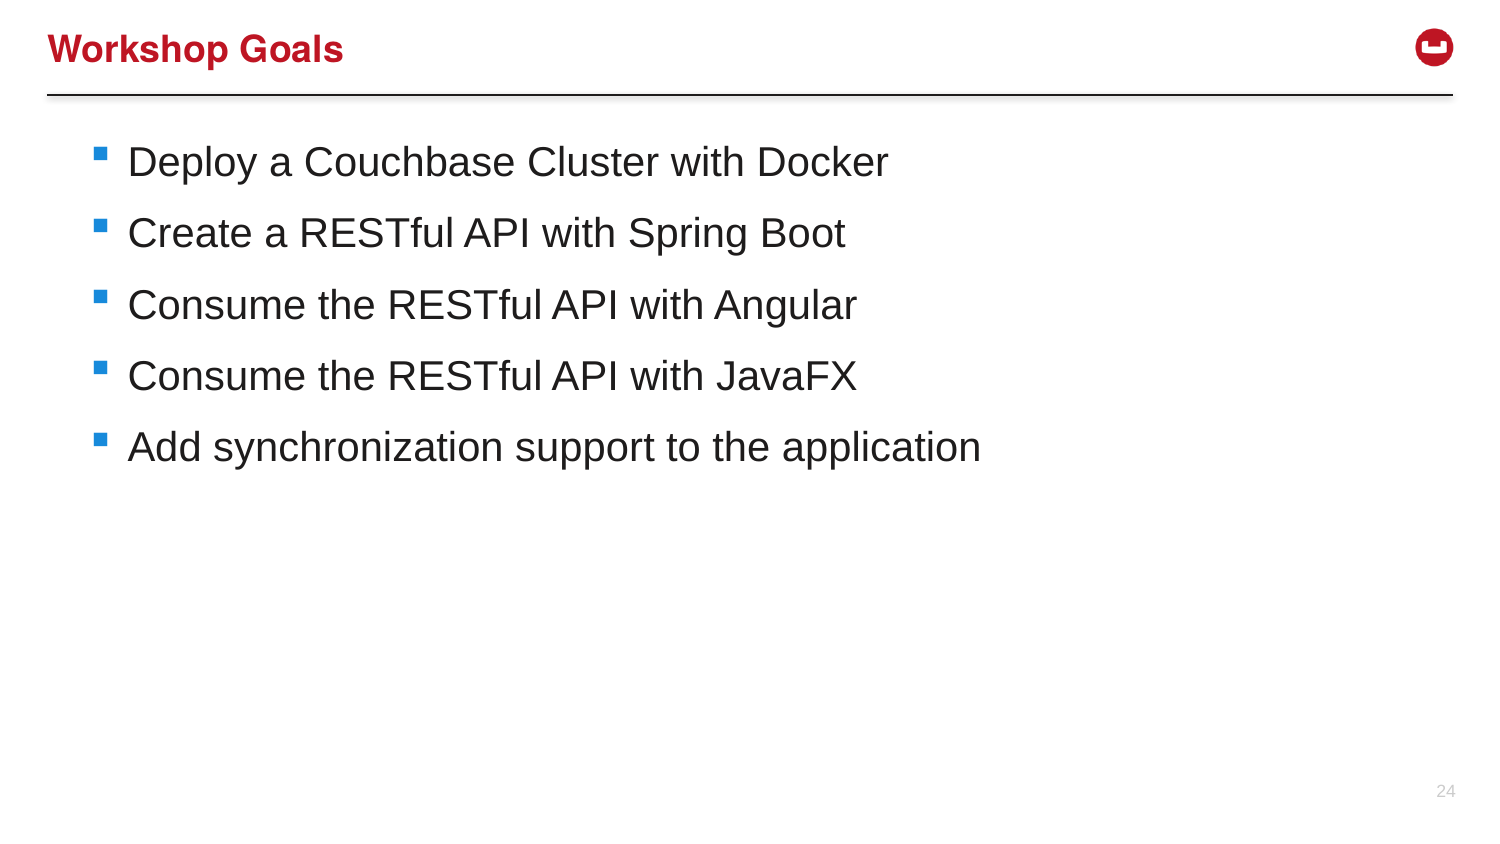

# Workshop Goals
Deploy a Couchbase Cluster with Docker
Create a RESTful API with Spring Boot
Consume the RESTful API with Angular
Consume the RESTful API with JavaFX
Add synchronization support to the application